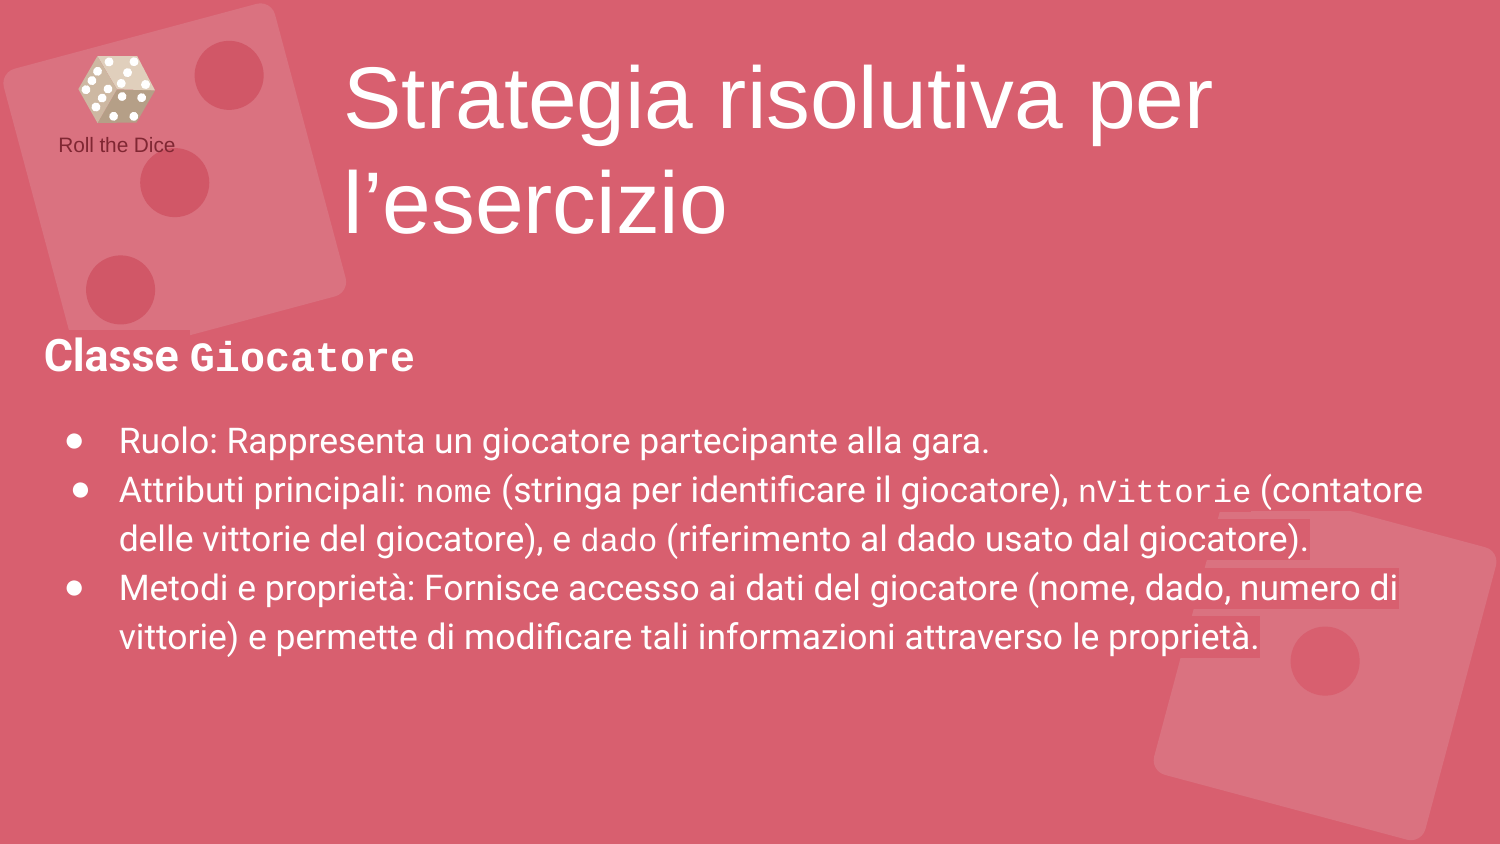

Strategia risolutiva per l’esercizio

Roll the Dice
Classe Giocatore
Ruolo: Rappresenta un giocatore partecipante alla gara.
Attributi principali: nome (stringa per identificare il giocatore), nVittorie (contatore delle vittorie del giocatore), e dado (riferimento al dado usato dal giocatore).
Metodi e proprietà: Fornisce accesso ai dati del giocatore (nome, dado, numero di vittorie) e permette di modificare tali informazioni attraverso le proprietà.